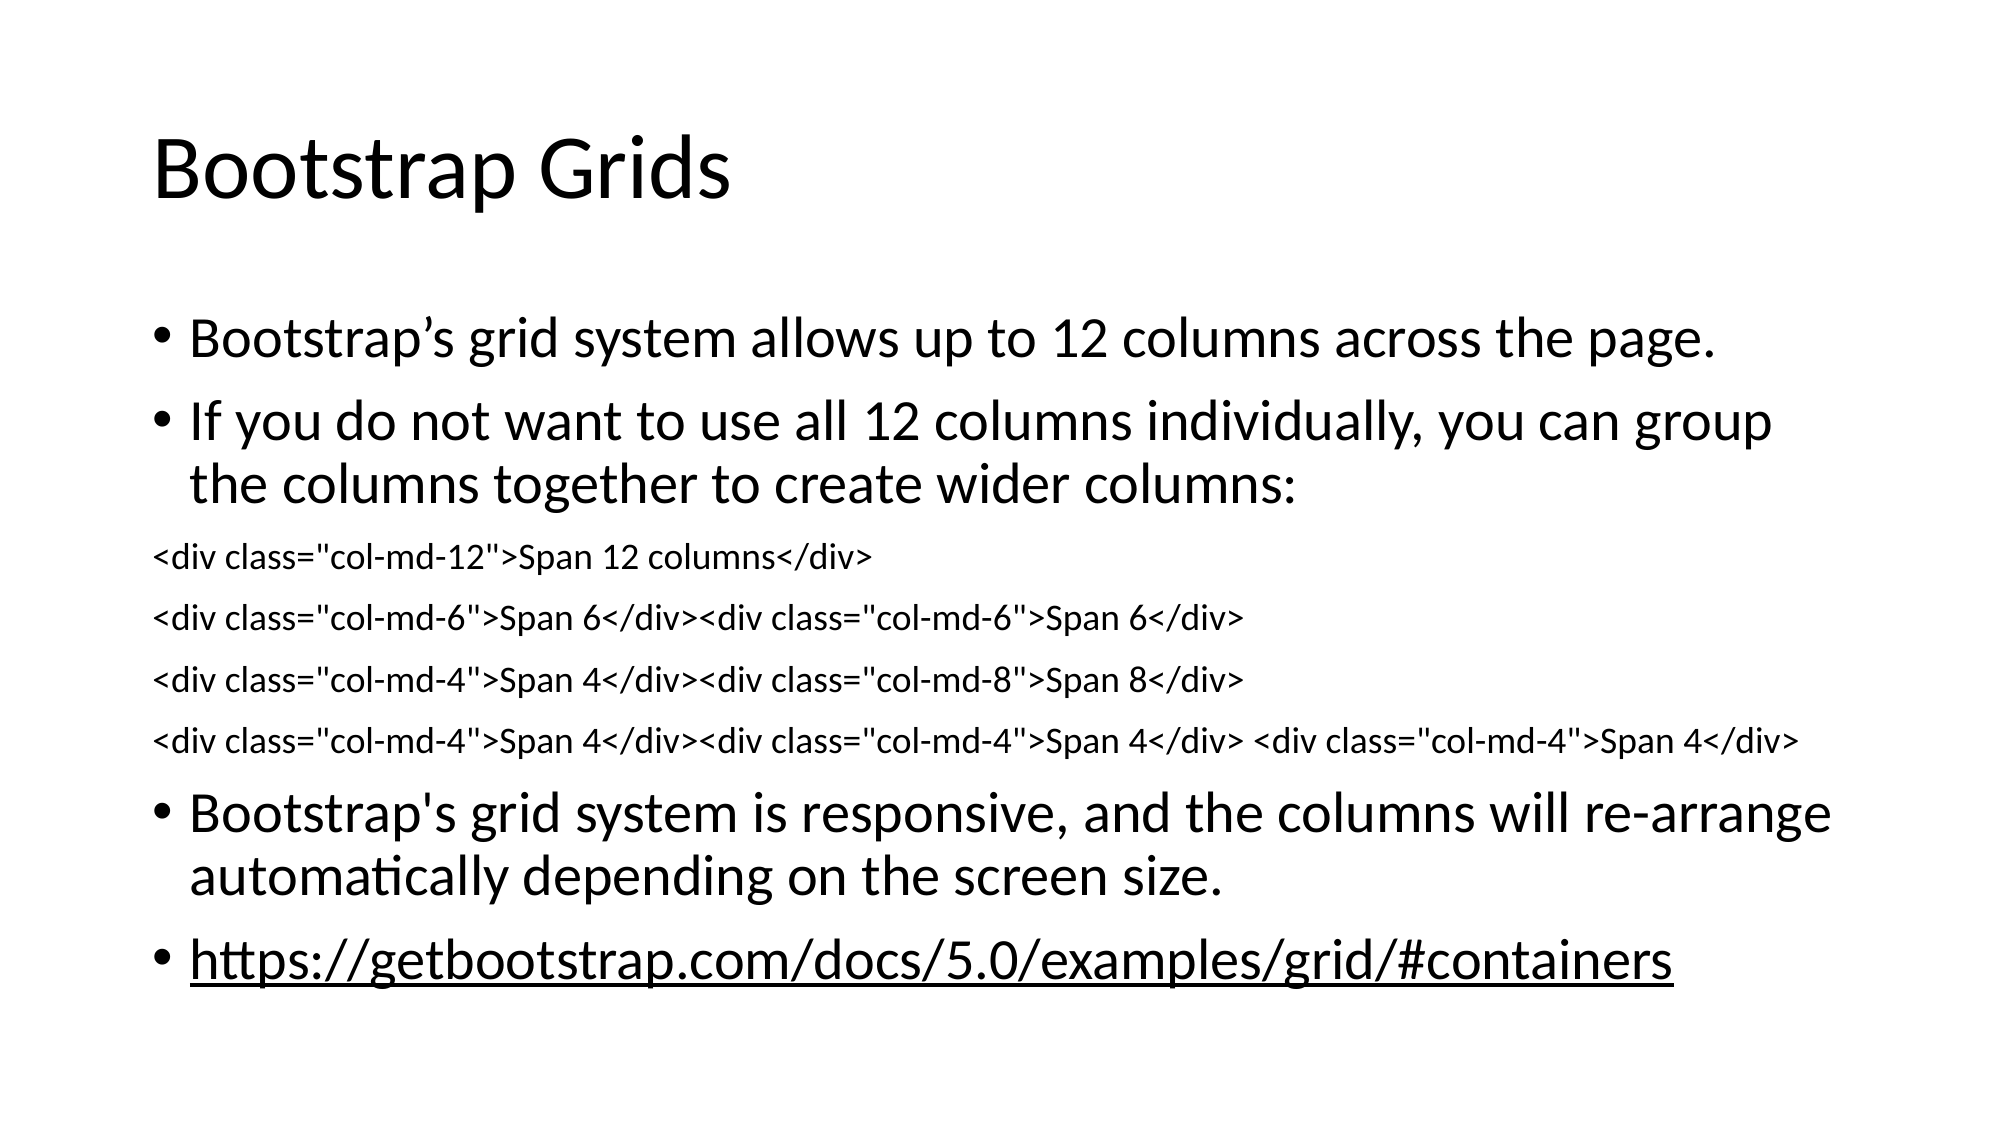

# Bootstrap Grids
Bootstrap’s grid system allows up to 12 columns across the page.
If you do not want to use all 12 columns individually, you can group the columns together to create wider columns:
<div class="col-md-12">Span 12 columns</div>
<div class="col-md-6">Span 6</div><div class="col-md-6">Span 6</div>
<div class="col-md-4">Span 4</div><div class="col-md-8">Span 8</div>
<div class="col-md-4">Span 4</div><div class="col-md-4">Span 4</div> <div class="col-md-4">Span 4</div>
Bootstrap's grid system is responsive, and the columns will re-arrange automatically depending on the screen size.
https://getbootstrap.com/docs/5.0/examples/grid/#containers